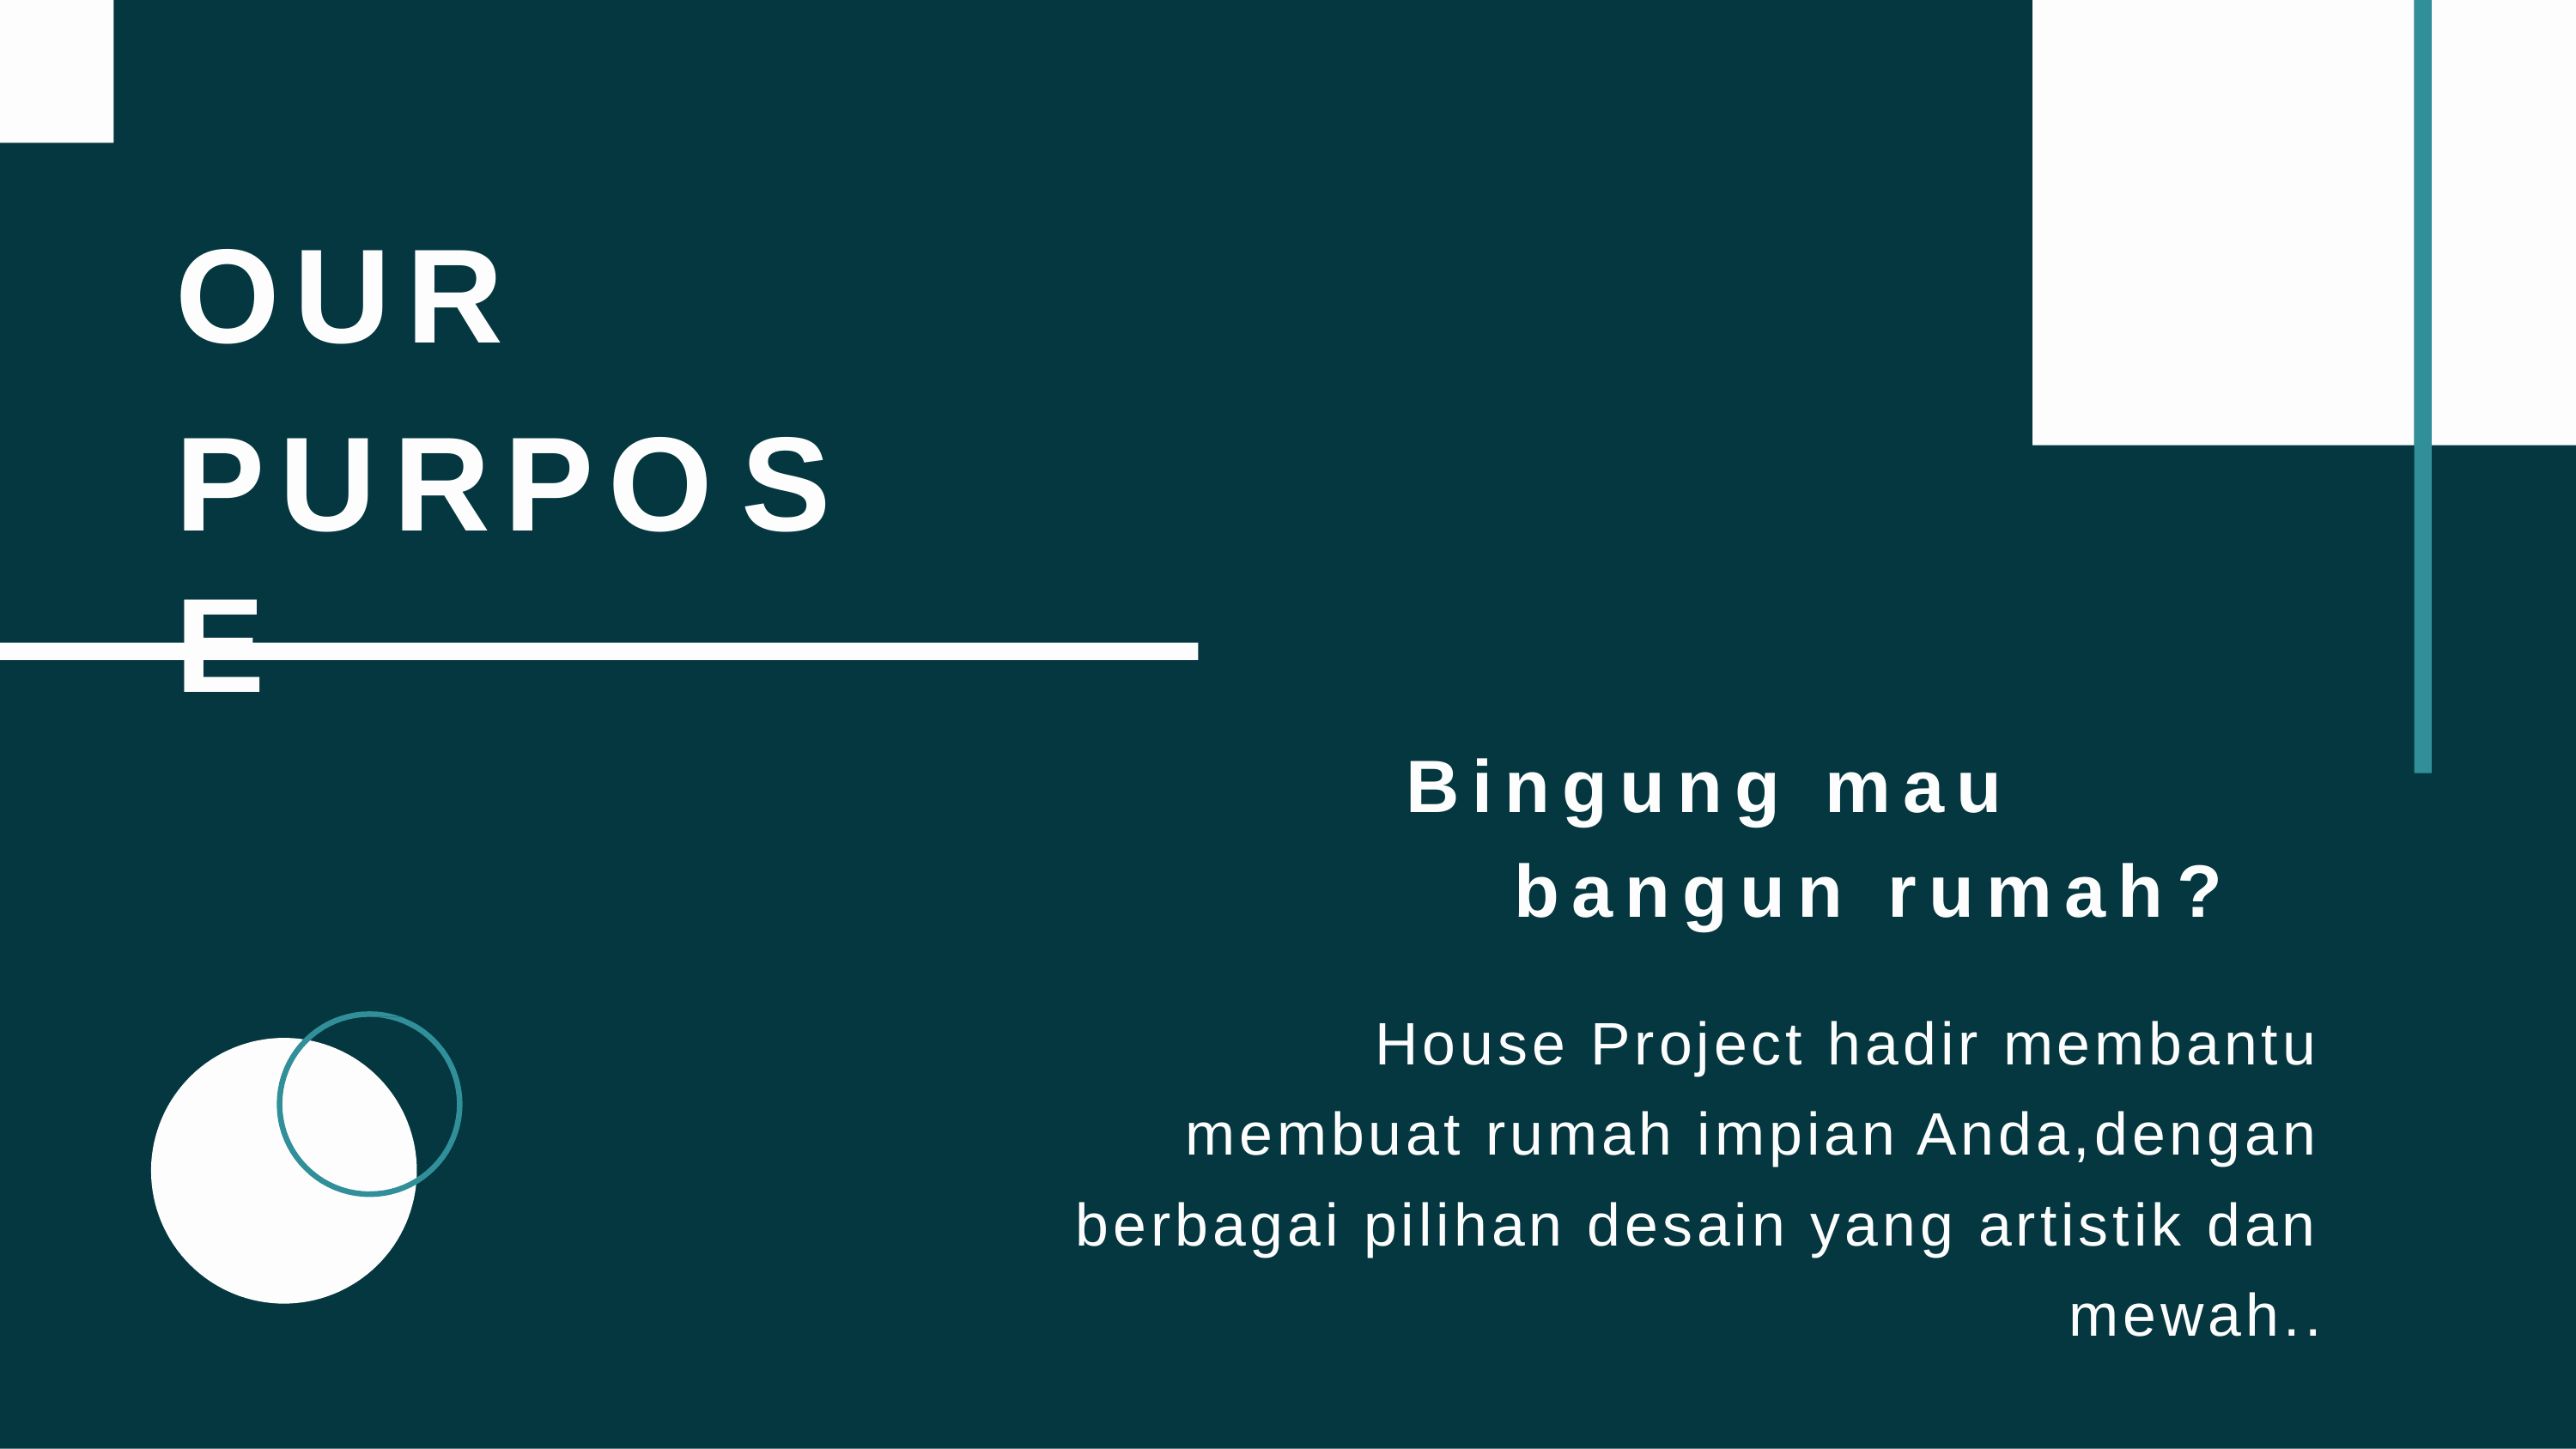

# OUR
PURPOSE

Bingung mau bangun rumah?
House Project hadir membantu membuat rumah impian Anda,dengan berbagai pilihan desain yang artistik dan mewah..